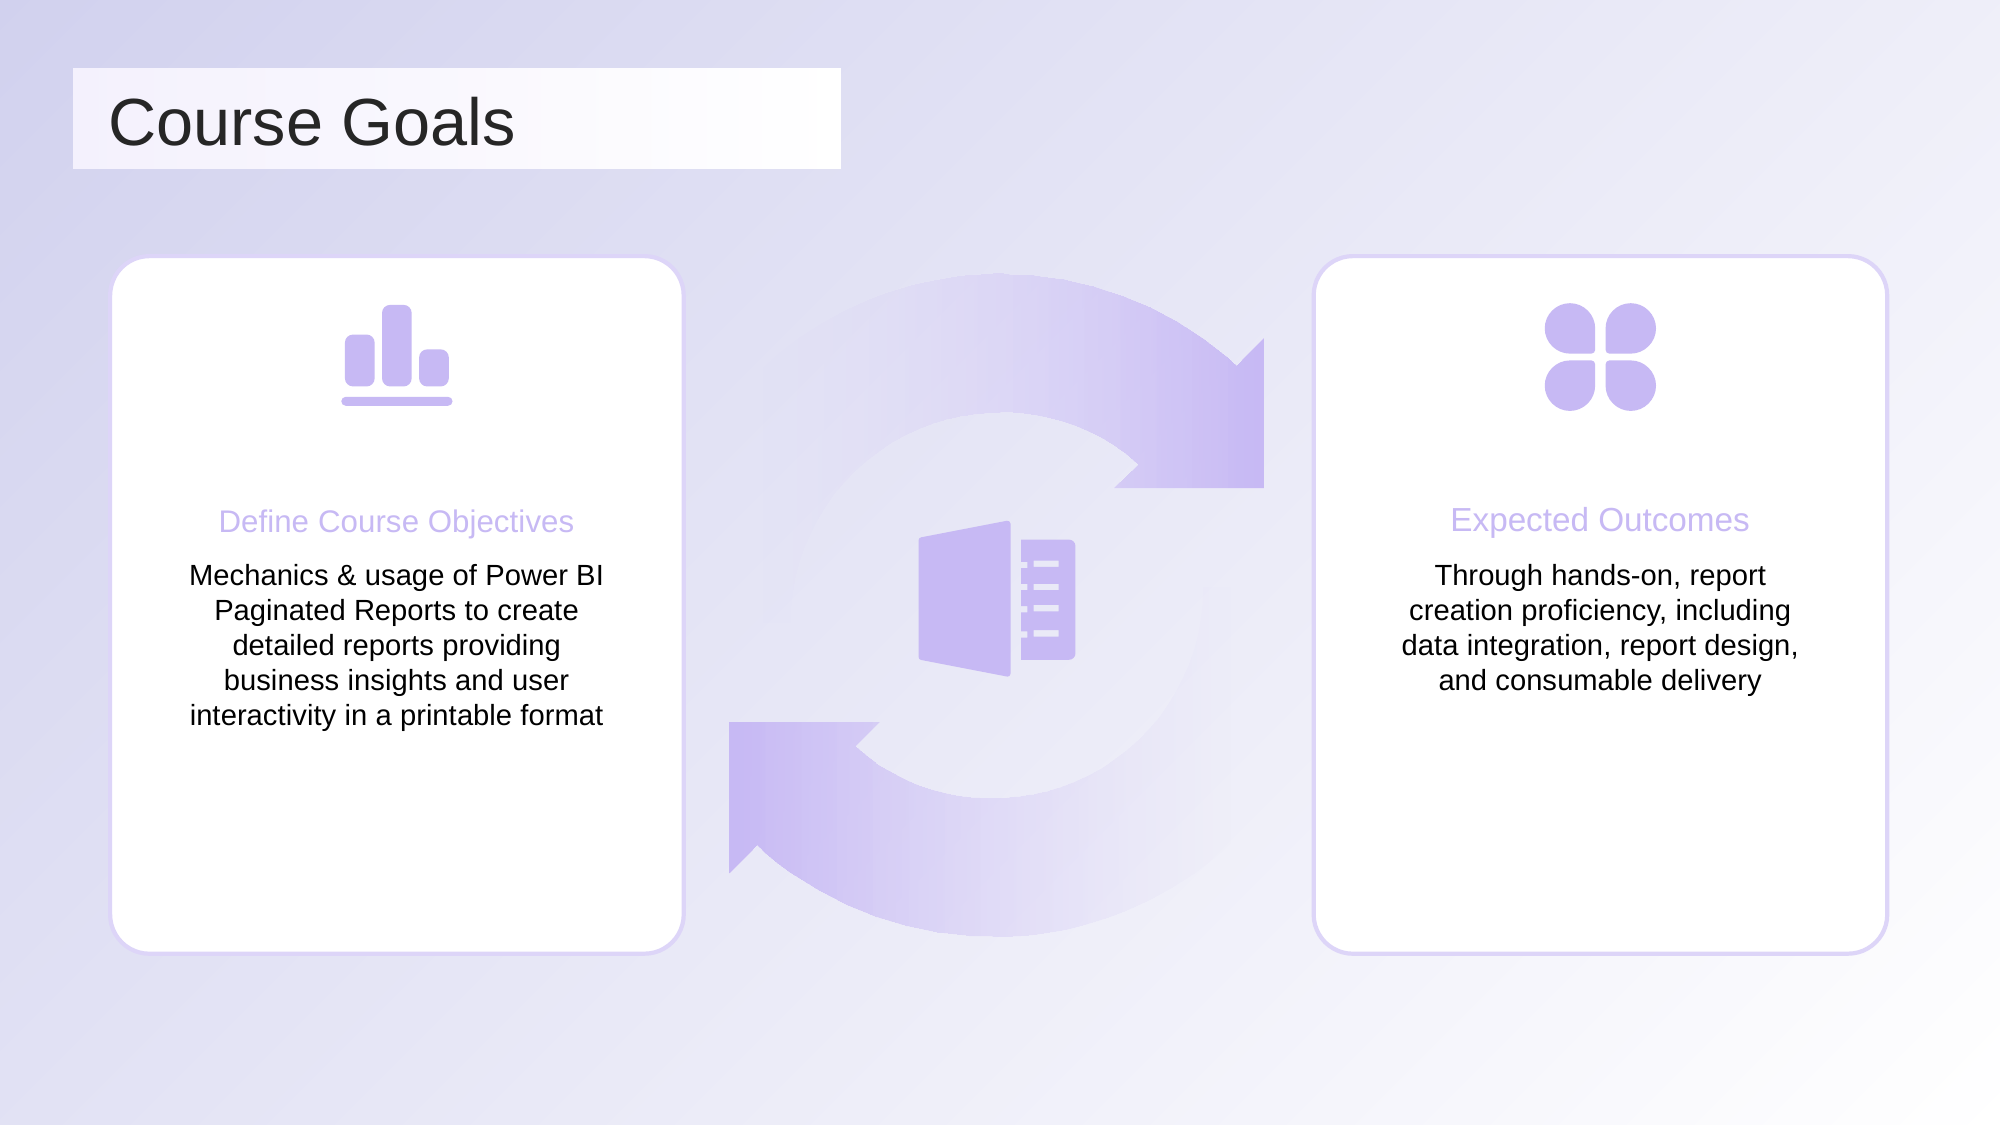

Course Goals

Define Course Objectives
Expected Outcomes

Through hands-on, report creation proficiency, including data integration, report design, and consumable delivery
Mechanics & usage of Power BI Paginated Reports to create detailed reports providing business insights and user interactivity in a printable format